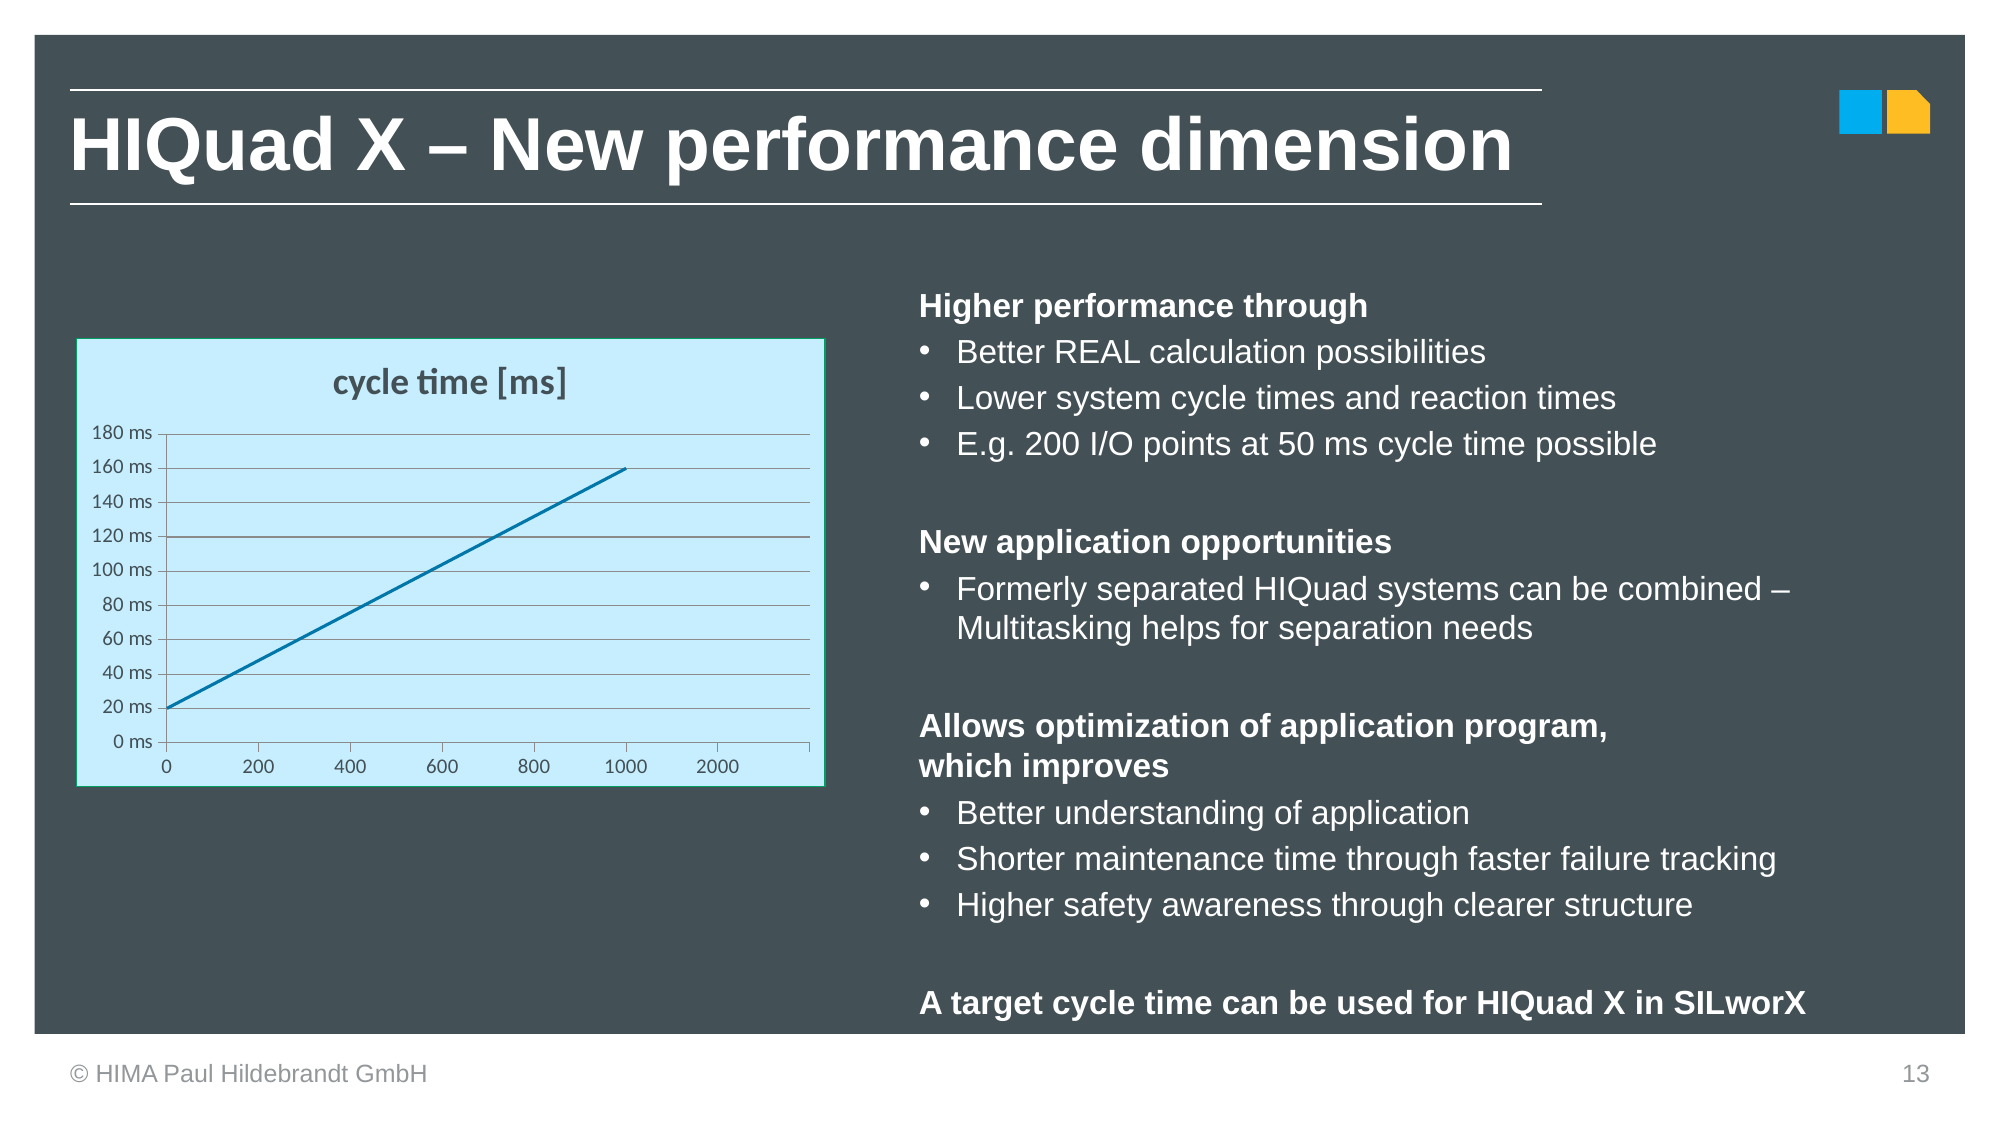

| HIQuad X – New performance dimension |
| --- |
Higher performance through
Better REAL calculation possibilities
Lower system cycle times and reaction times
E.g. 200 I/O points at 50 ms cycle time possible

New application opportunities
Formerly separated HIQuad systems can be combined – Multitasking helps for separation needs

Allows optimization of application program,
which improves
Better understanding of application
Shorter maintenance time through faster failure tracking
Higher safety awareness through clearer structure

A target cycle time can be used for HIQuad X in SILworX
e.g. to emulate a similar behaviour of the former HIQuad system

[unsupported chart]

© HIMA Paul Hildebrandt GmbH
13